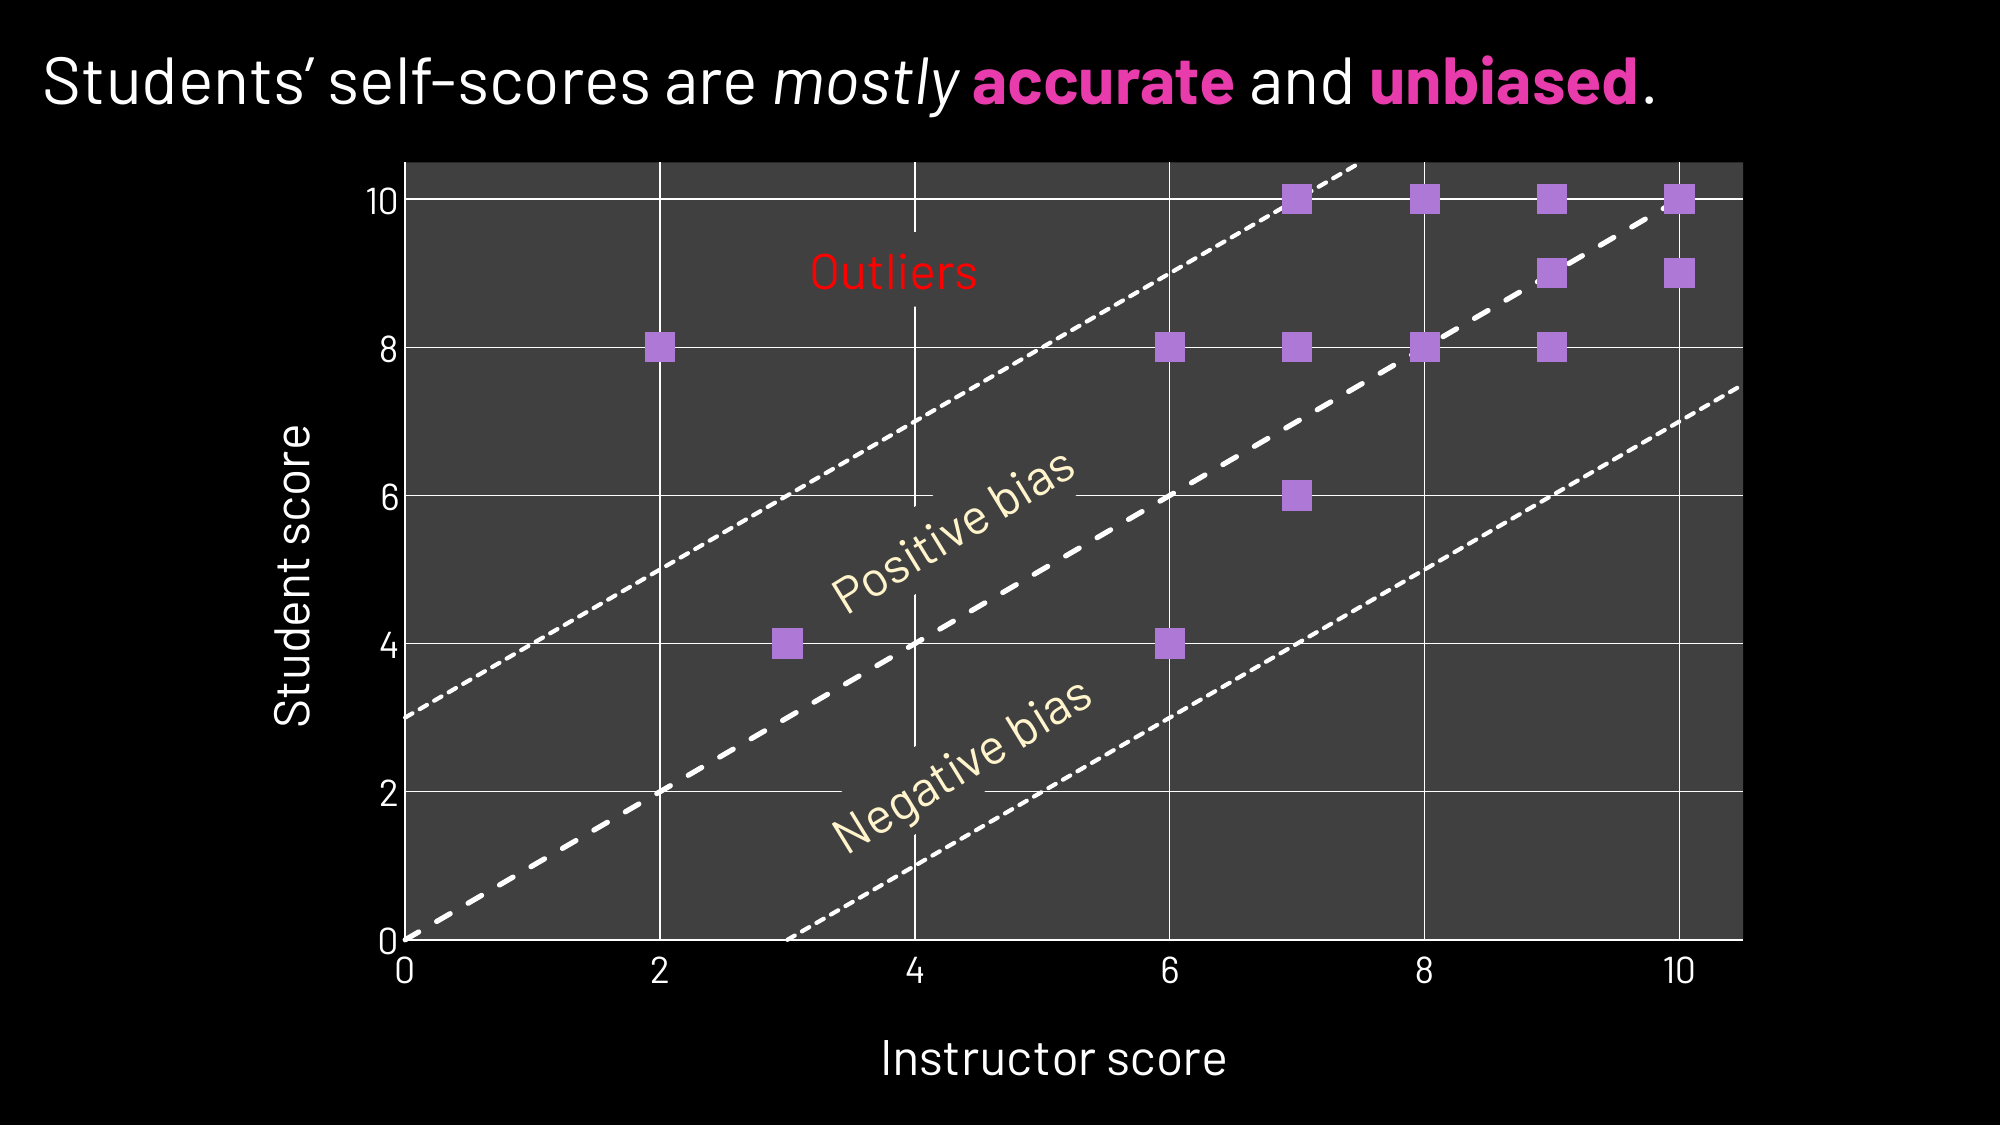

# Students’ self-scores are mostly accurate and unbiased.

### Chart

| Category | Y-Values |  |  |  |
|---|---|---|---|---|
Outliers
Positive bias
Negative bias